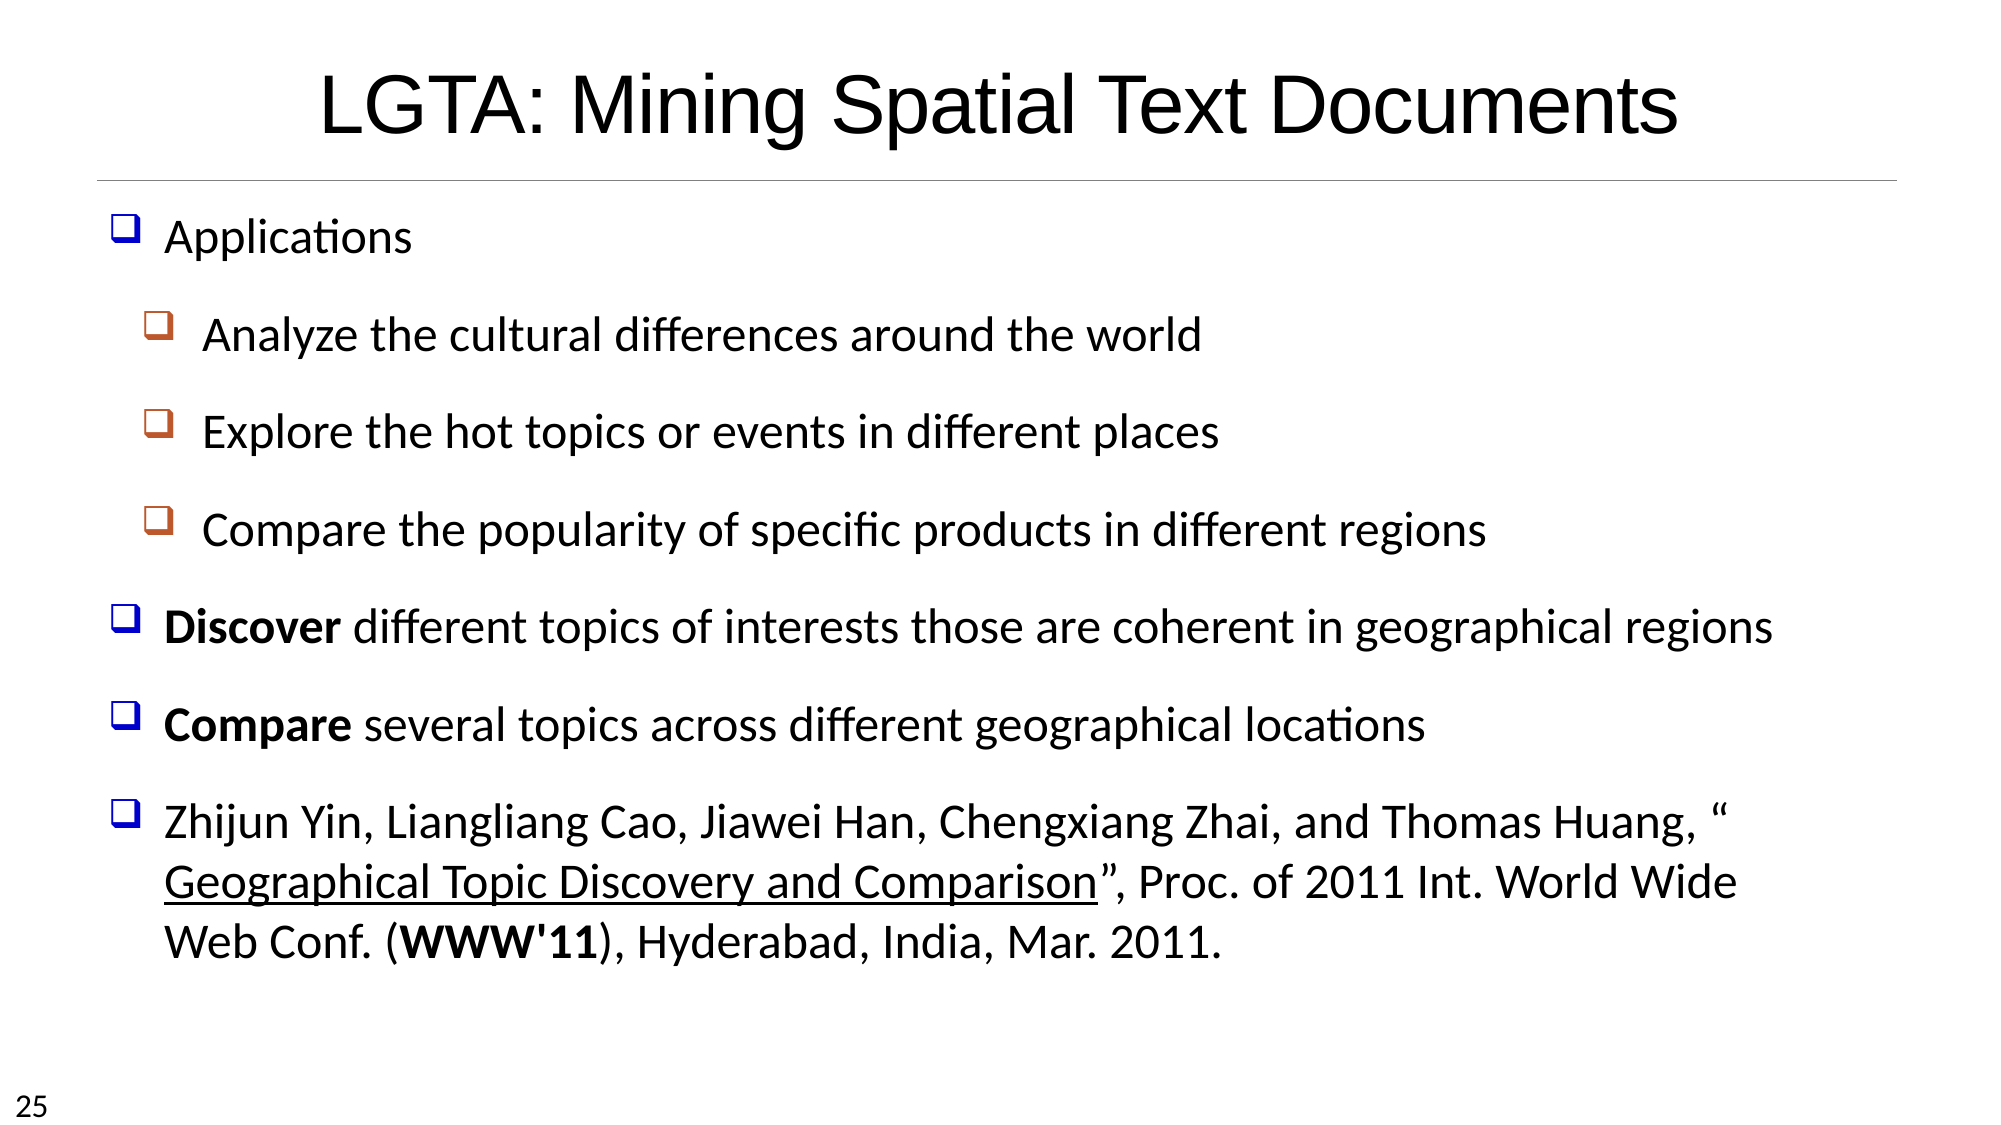

# LGTA: Mining Spatial Text Documents
Applications
Analyze the cultural differences around the world
Explore the hot topics or events in different places
Compare the popularity of specific products in different regions
Discover different topics of interests those are coherent in geographical regions
Compare several topics across different geographical locations
Zhijun Yin, Liangliang Cao, Jiawei Han, Chengxiang Zhai, and Thomas Huang, “Geographical Topic Discovery and Comparison”, Proc. of 2011 Int. World Wide Web Conf. (WWW'11), Hyderabad, India, Mar. 2011.